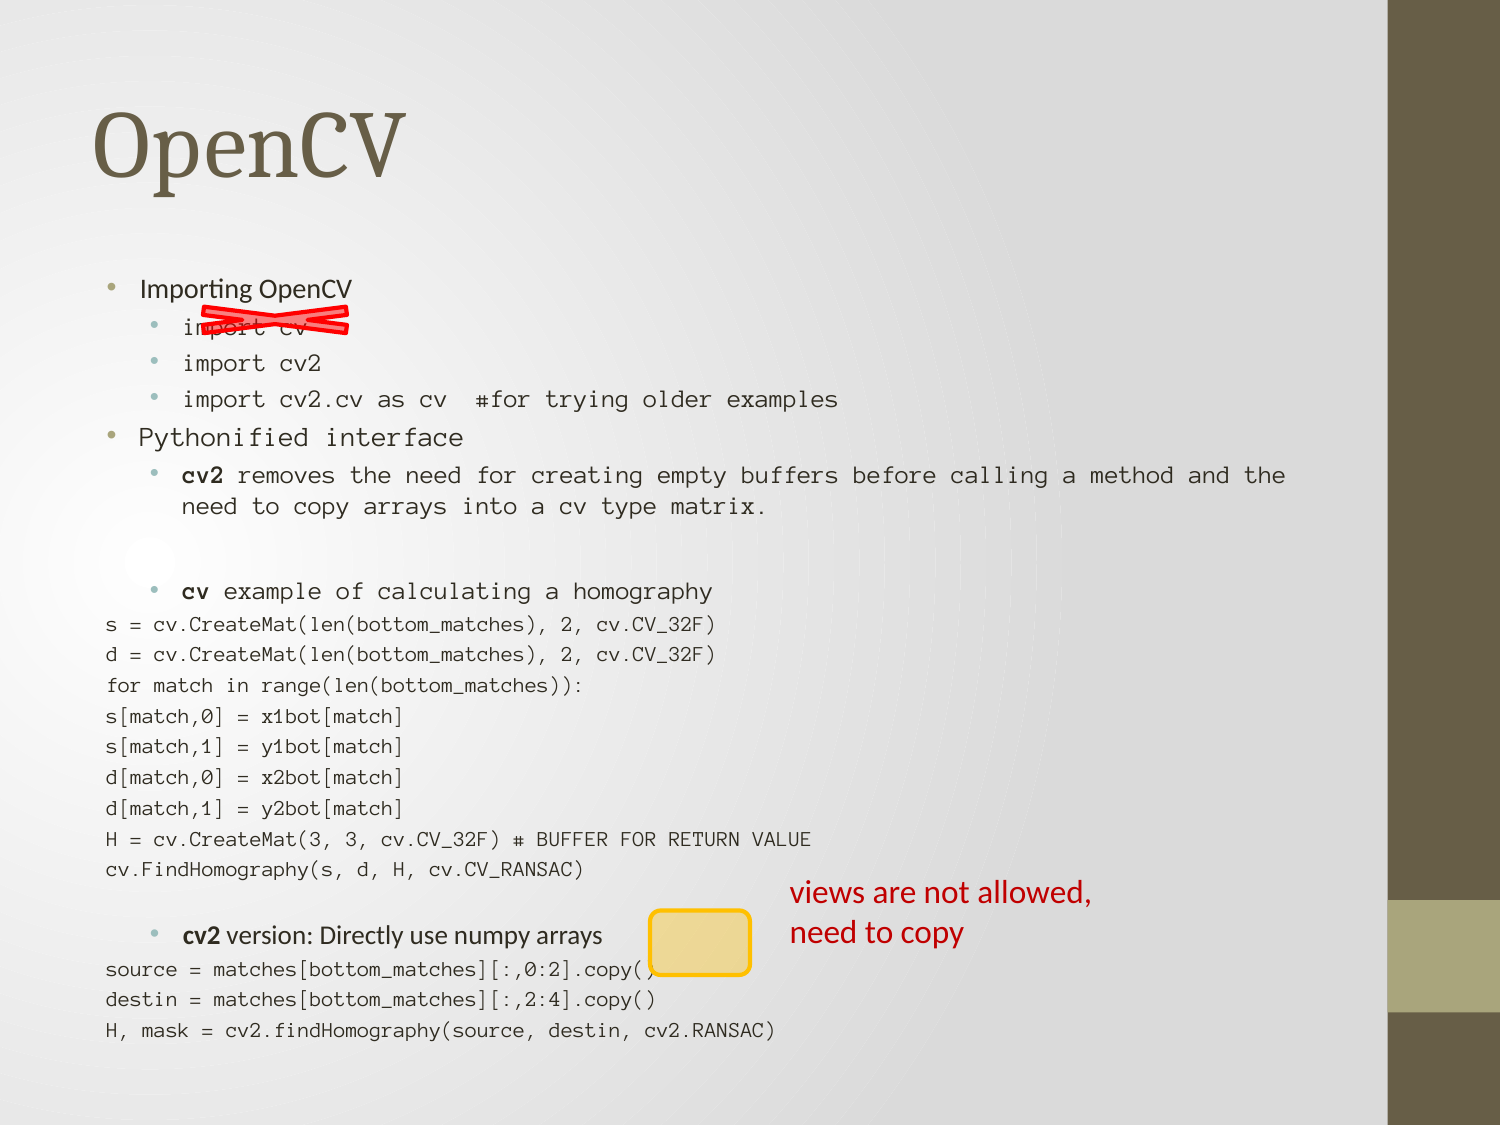

# OpenCV
Importing OpenCV
import cv
import cv2
import cv2.cv as cv  #for trying older examples
Pythonified interface
cv2 removes the need for creating empty buffers before calling a method and the need to copy arrays into a cv type matrix.

cv example of calculating a homography
s = cv.CreateMat(len(bottom_matches), 2, cv.CV_32F)
d = cv.CreateMat(len(bottom_matches), 2, cv.CV_32F)
for match in range(len(bottom_matches)):
	s[match,0] = x1bot[match]
	s[match,1] = y1bot[match]
	d[match,0] = x2bot[match]
	d[match,1] = y2bot[match]
H = cv.CreateMat(3, 3, cv.CV_32F) # BUFFER FOR RETURN VALUE
cv.FindHomography(s, d, H, cv.CV_RANSAC)

cv2 version: Directly use numpy arrays
source = matches[bottom_matches][:,0:2].copy()
destin = matches[bottom_matches][:,2:4].copy()
H, mask = cv2.findHomography(source, destin, cv2.RANSAC)

views are not allowed, need to copy